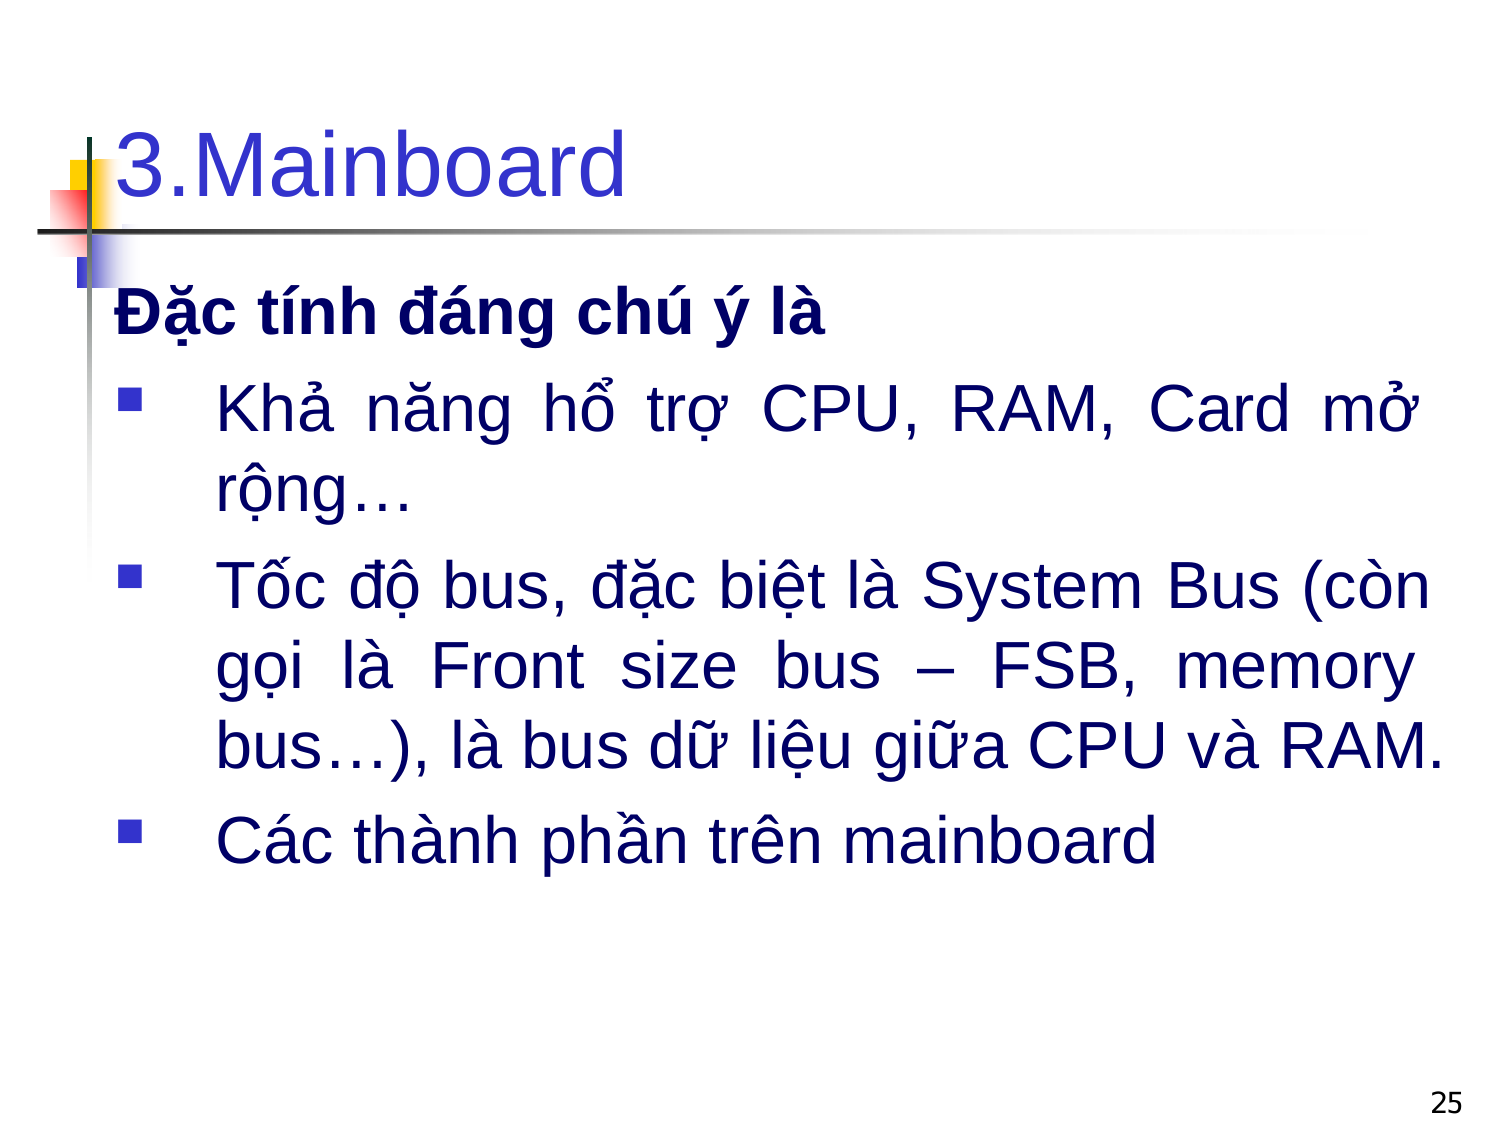

# 3.Mainboard
Đặc tính đáng chú ý là
Khả năng hổ trợ CPU, RAM, Card mở  rộng…
Tốc độ bus, đặc biệt là System Bus (còn  gọi là Front size bus – FSB, memory  bus…), là bus dữ liệu giữa CPU và RAM.
Các thành phần trên mainboard
25